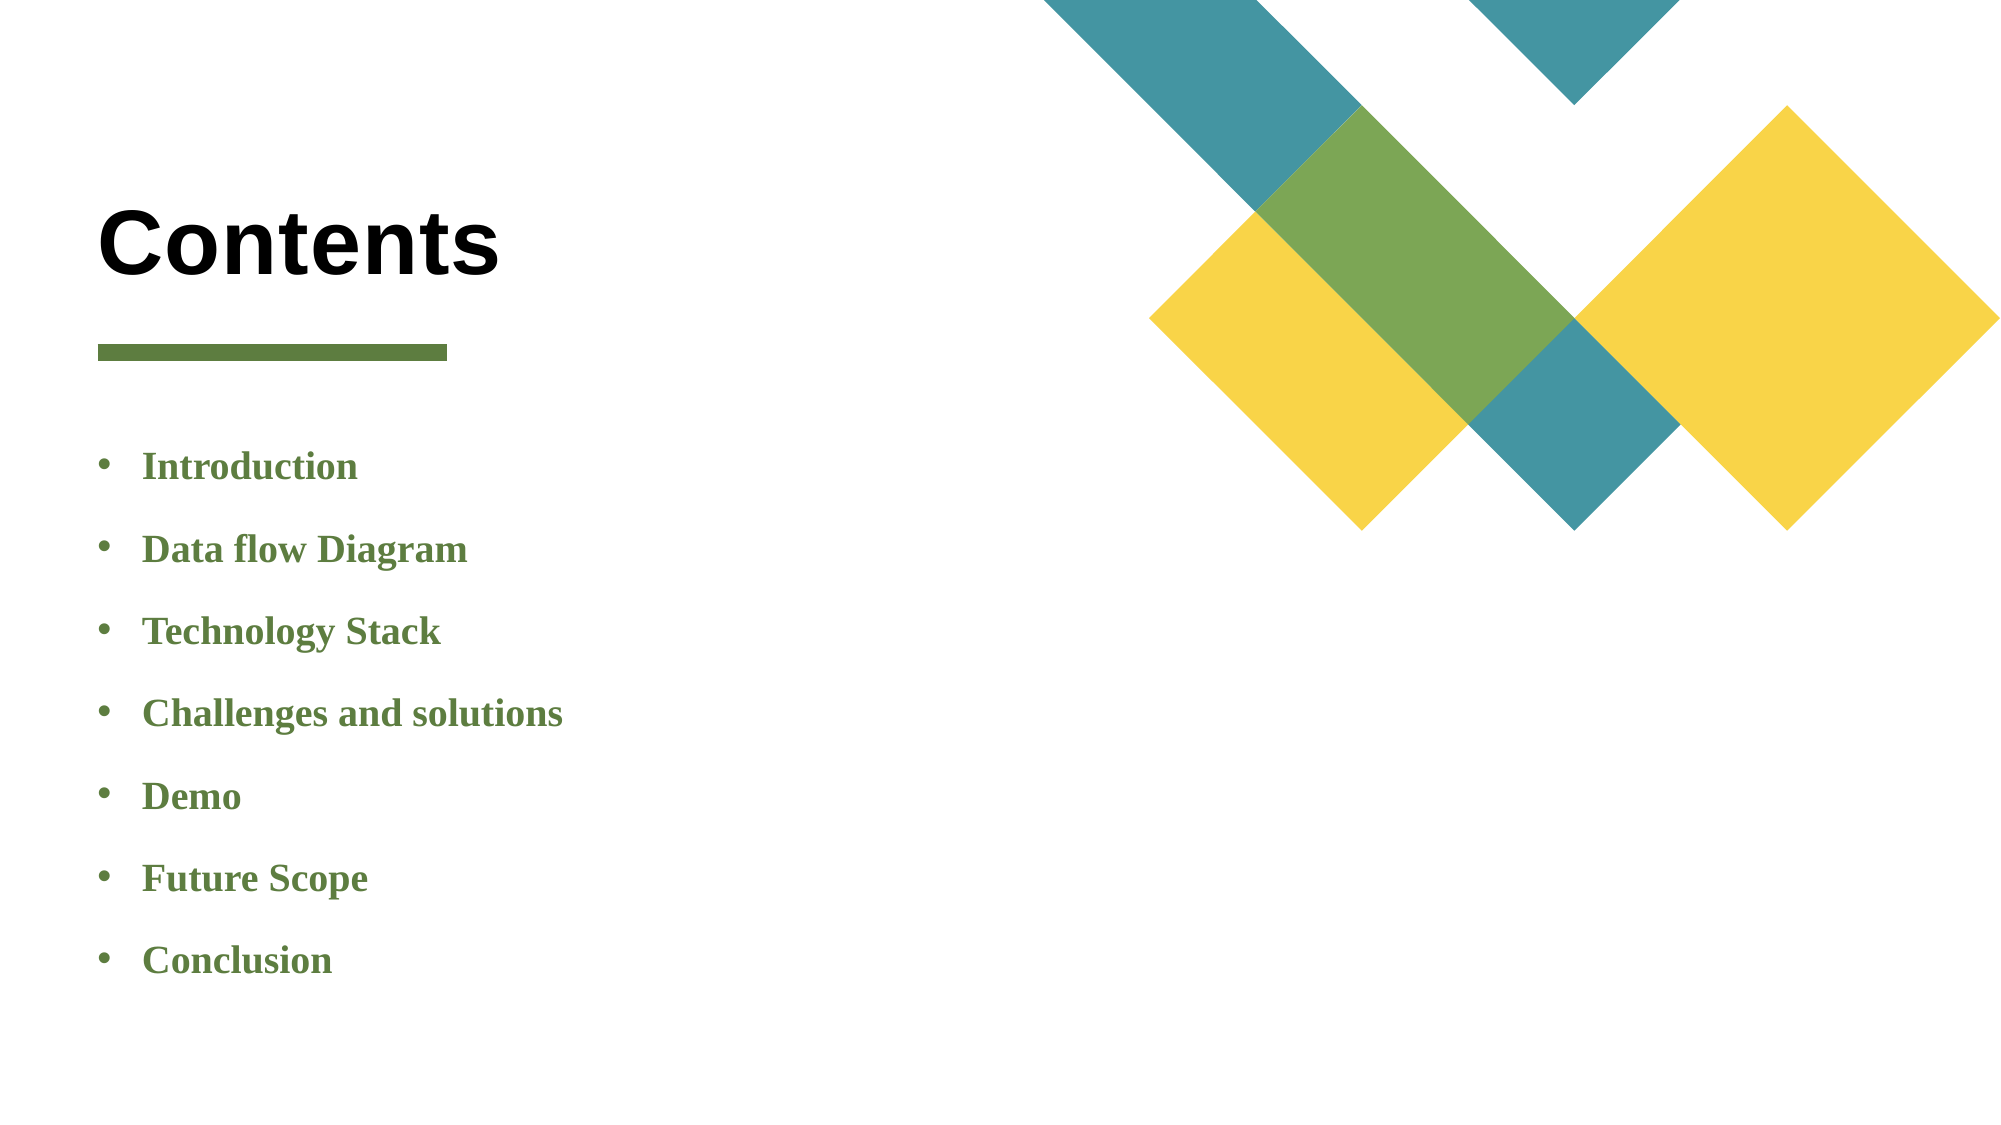

# Contents
Introduction
Data flow Diagram
Technology Stack
Challenges and solutions
Demo
Future Scope
Conclusion